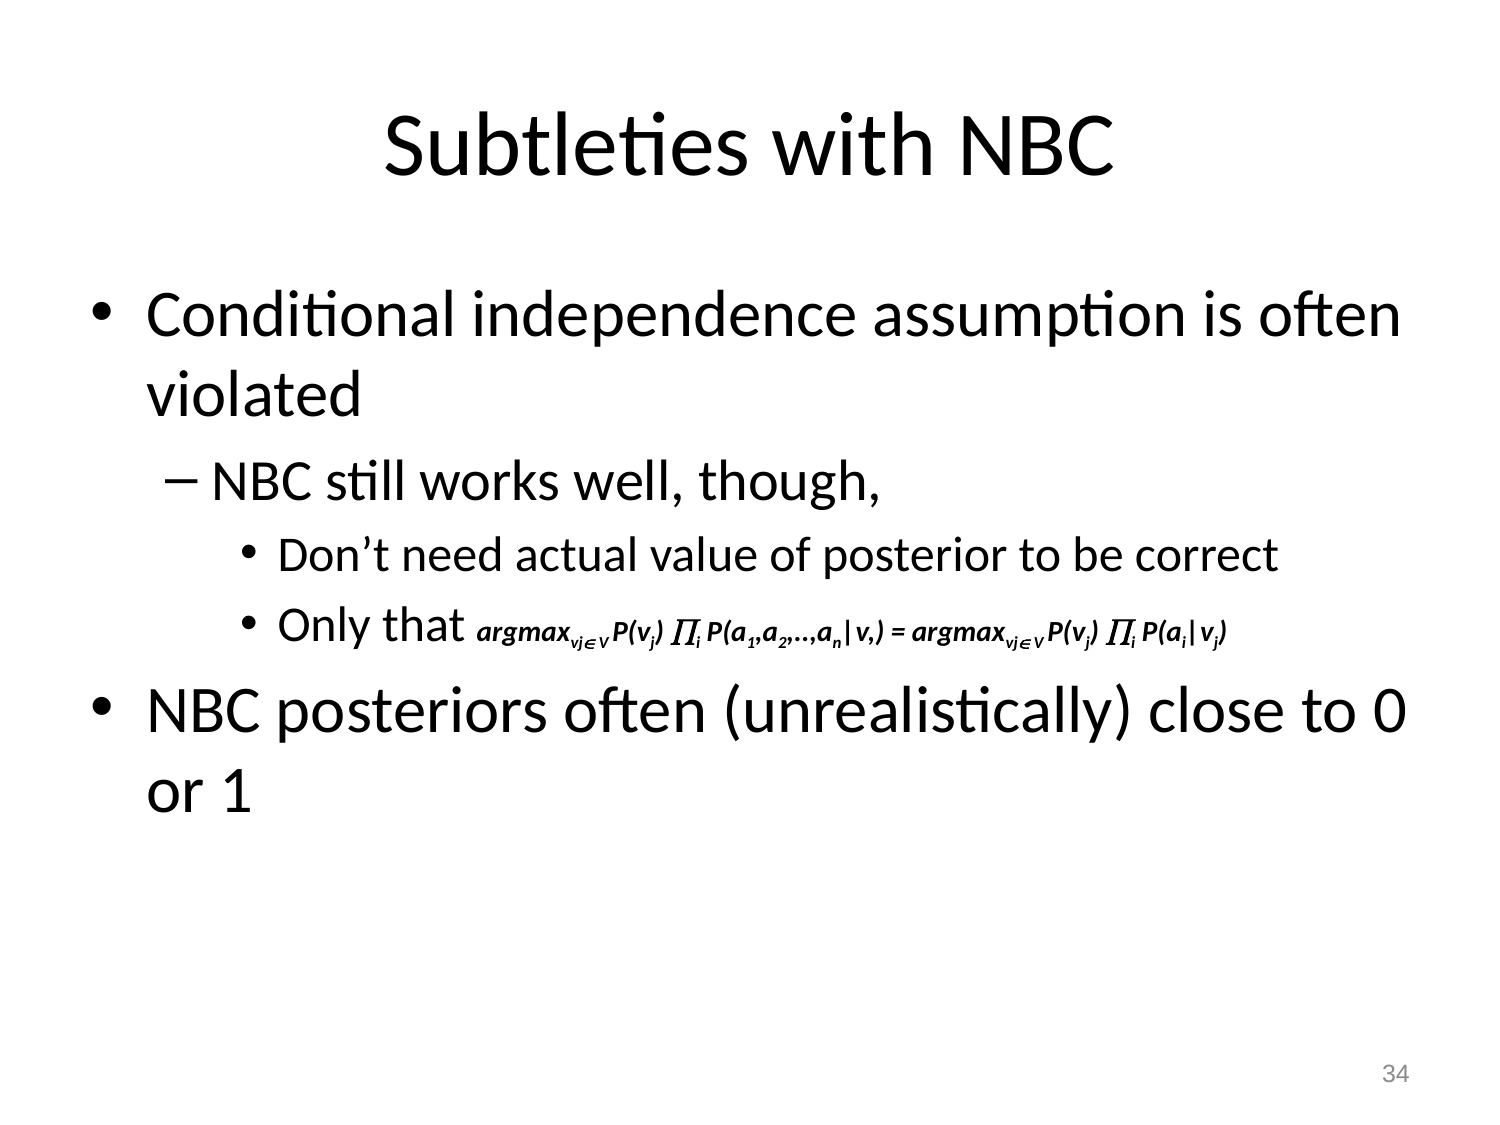

# Subtleties with NBC
Conditional independence assumption is often violated
NBC still works well, though,
Don’t need actual value of posterior to be correct
Only that argmaxvj∈ V P(vj) ∏i P(a1,a2,..,an|v,) = argmaxvj∈ V P(vj) ∏i P(ai|vj)
NBC posteriors often (unrealistically) close to 0 or 1
34